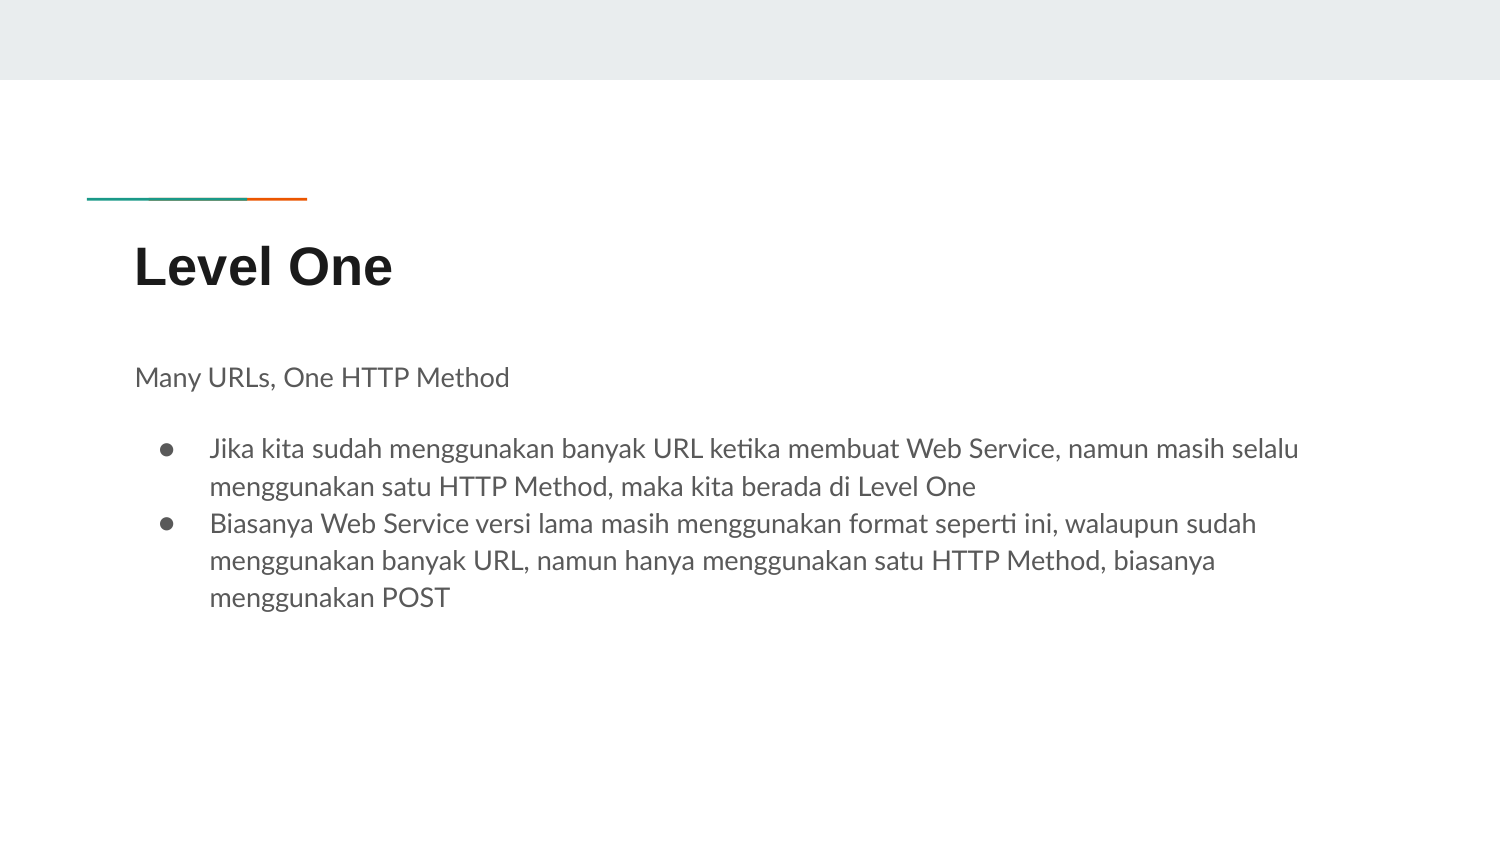

# Level One
Many URLs, One HTTP Method
Jika kita sudah menggunakan banyak URL ketika membuat Web Service, namun masih selalu menggunakan satu HTTP Method, maka kita berada di Level One
Biasanya Web Service versi lama masih menggunakan format seperti ini, walaupun sudah menggunakan banyak URL, namun hanya menggunakan satu HTTP Method, biasanya menggunakan POST